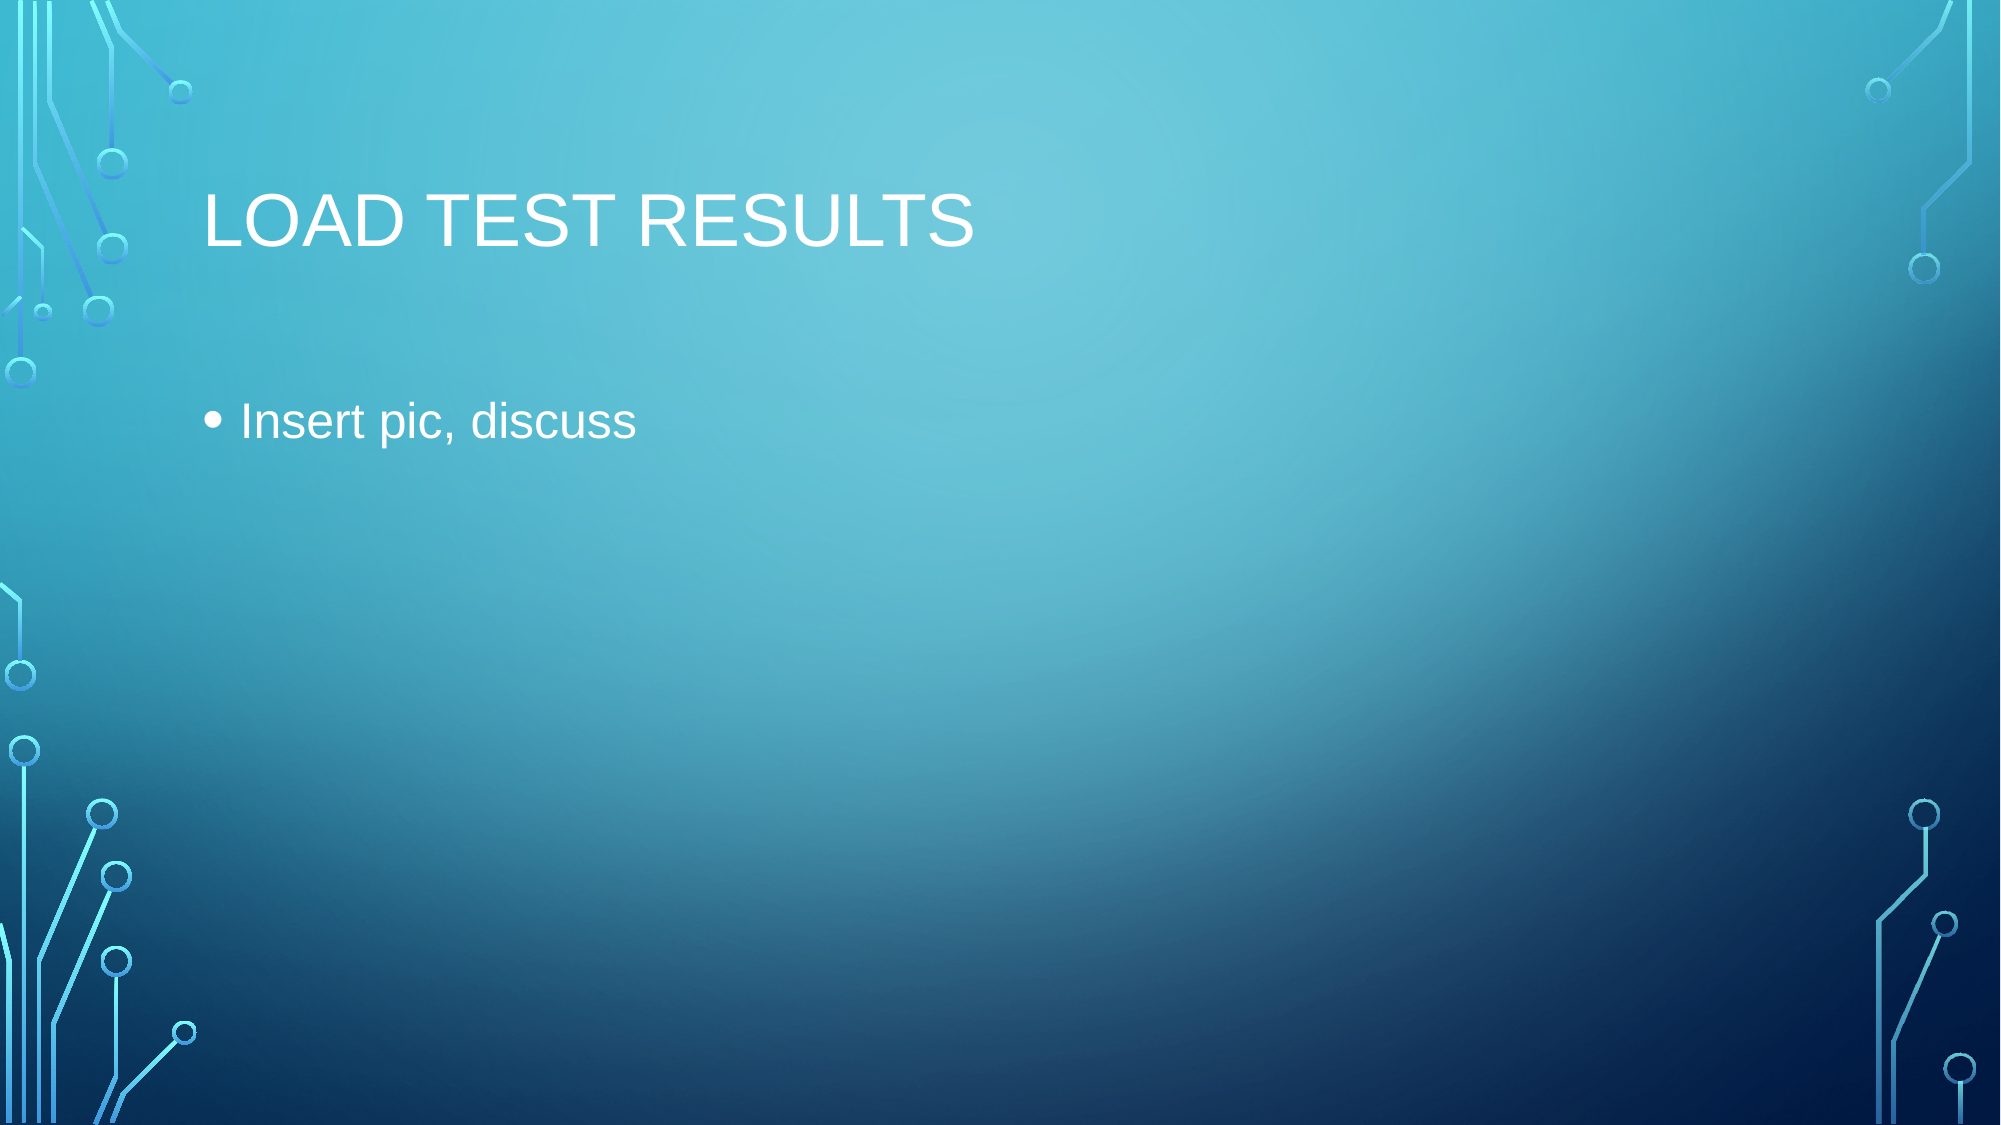

# Load test results
Insert pic, discuss